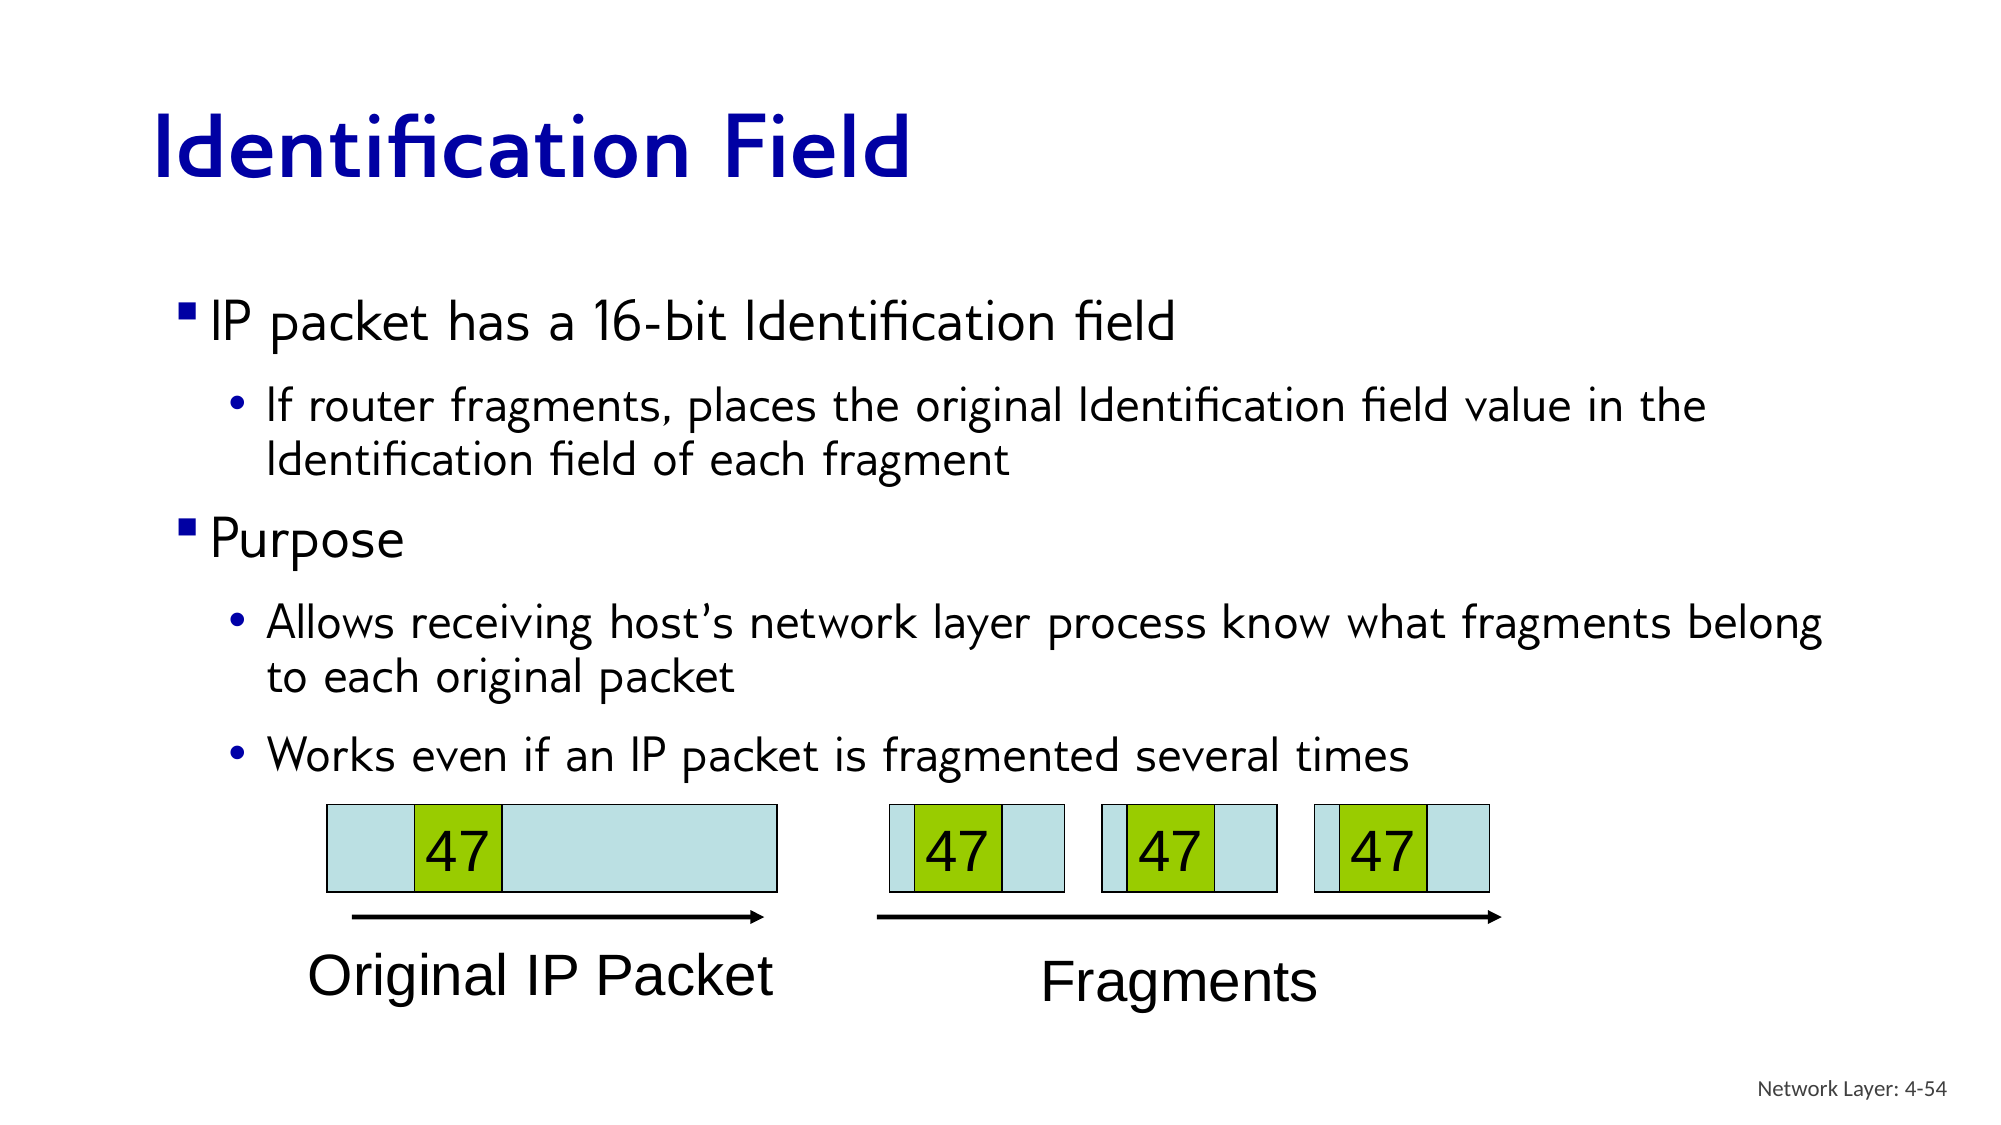

# Identification Field
IP packet has a 16-bit Identification field
If router fragments, places the original Identification field value in the Identification field of each fragment
Purpose
Allows receiving host’s network layer process know what fragments belong to each original packet
Works even if an IP packet is fragmented several times

47

47

47

47

Original IP Packet
Fragments
Network Layer: 4-54